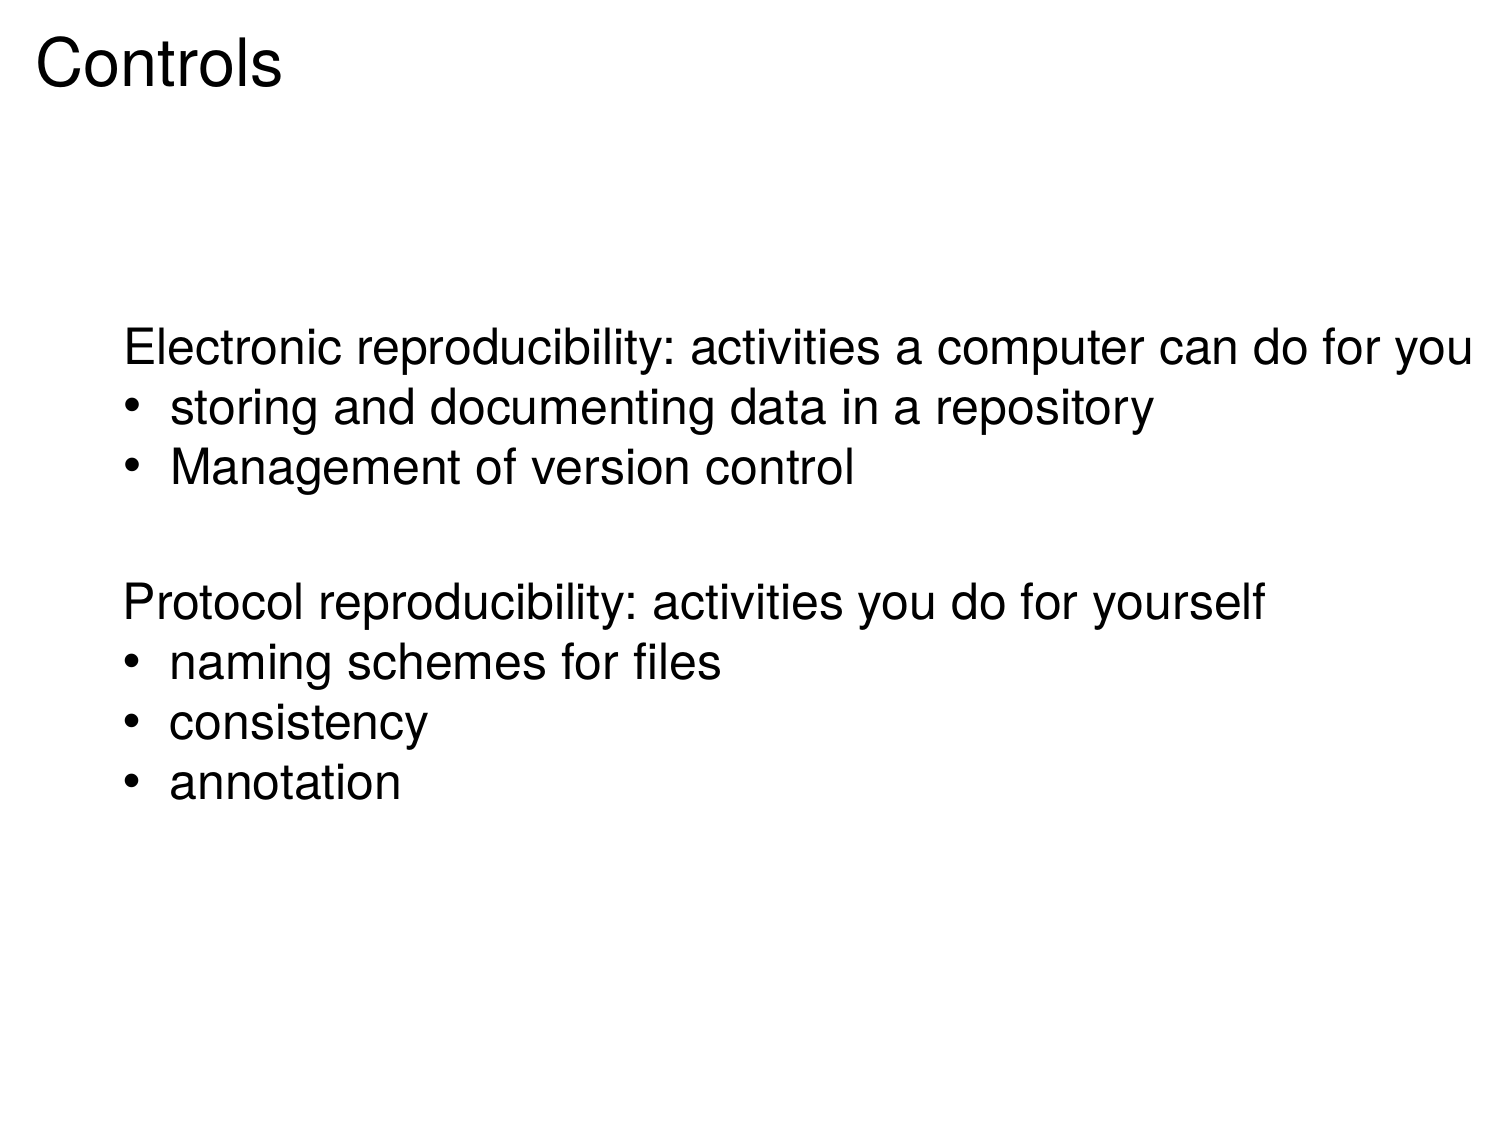

Controls
Electronic reproducibility: activities a computer can do for you
storing and documenting data in a repository
Management of version control
Protocol reproducibility: activities you do for yourself
naming schemes for files
consistency
annotation